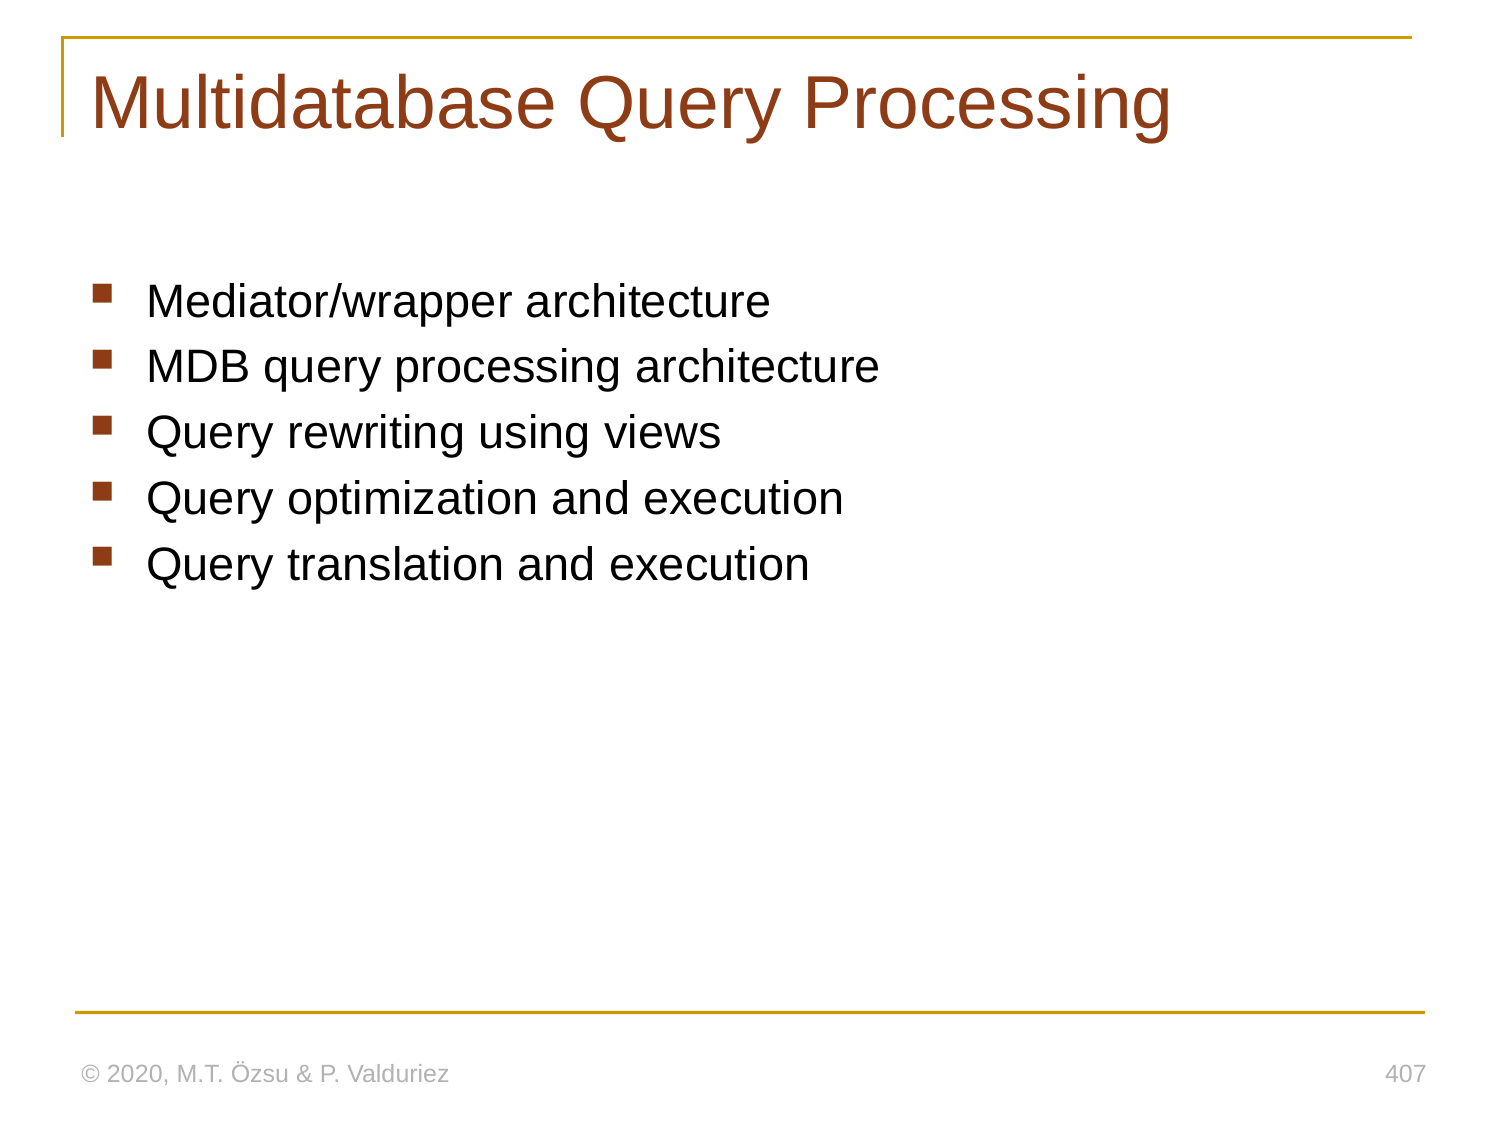

# Multidatabase Query Processing
Mediator/wrapper architecture
MDB query processing architecture
Query rewriting using views
Query optimization and execution
Query translation and execution
© 2020, M.T. Özsu & P. Valduriez
407